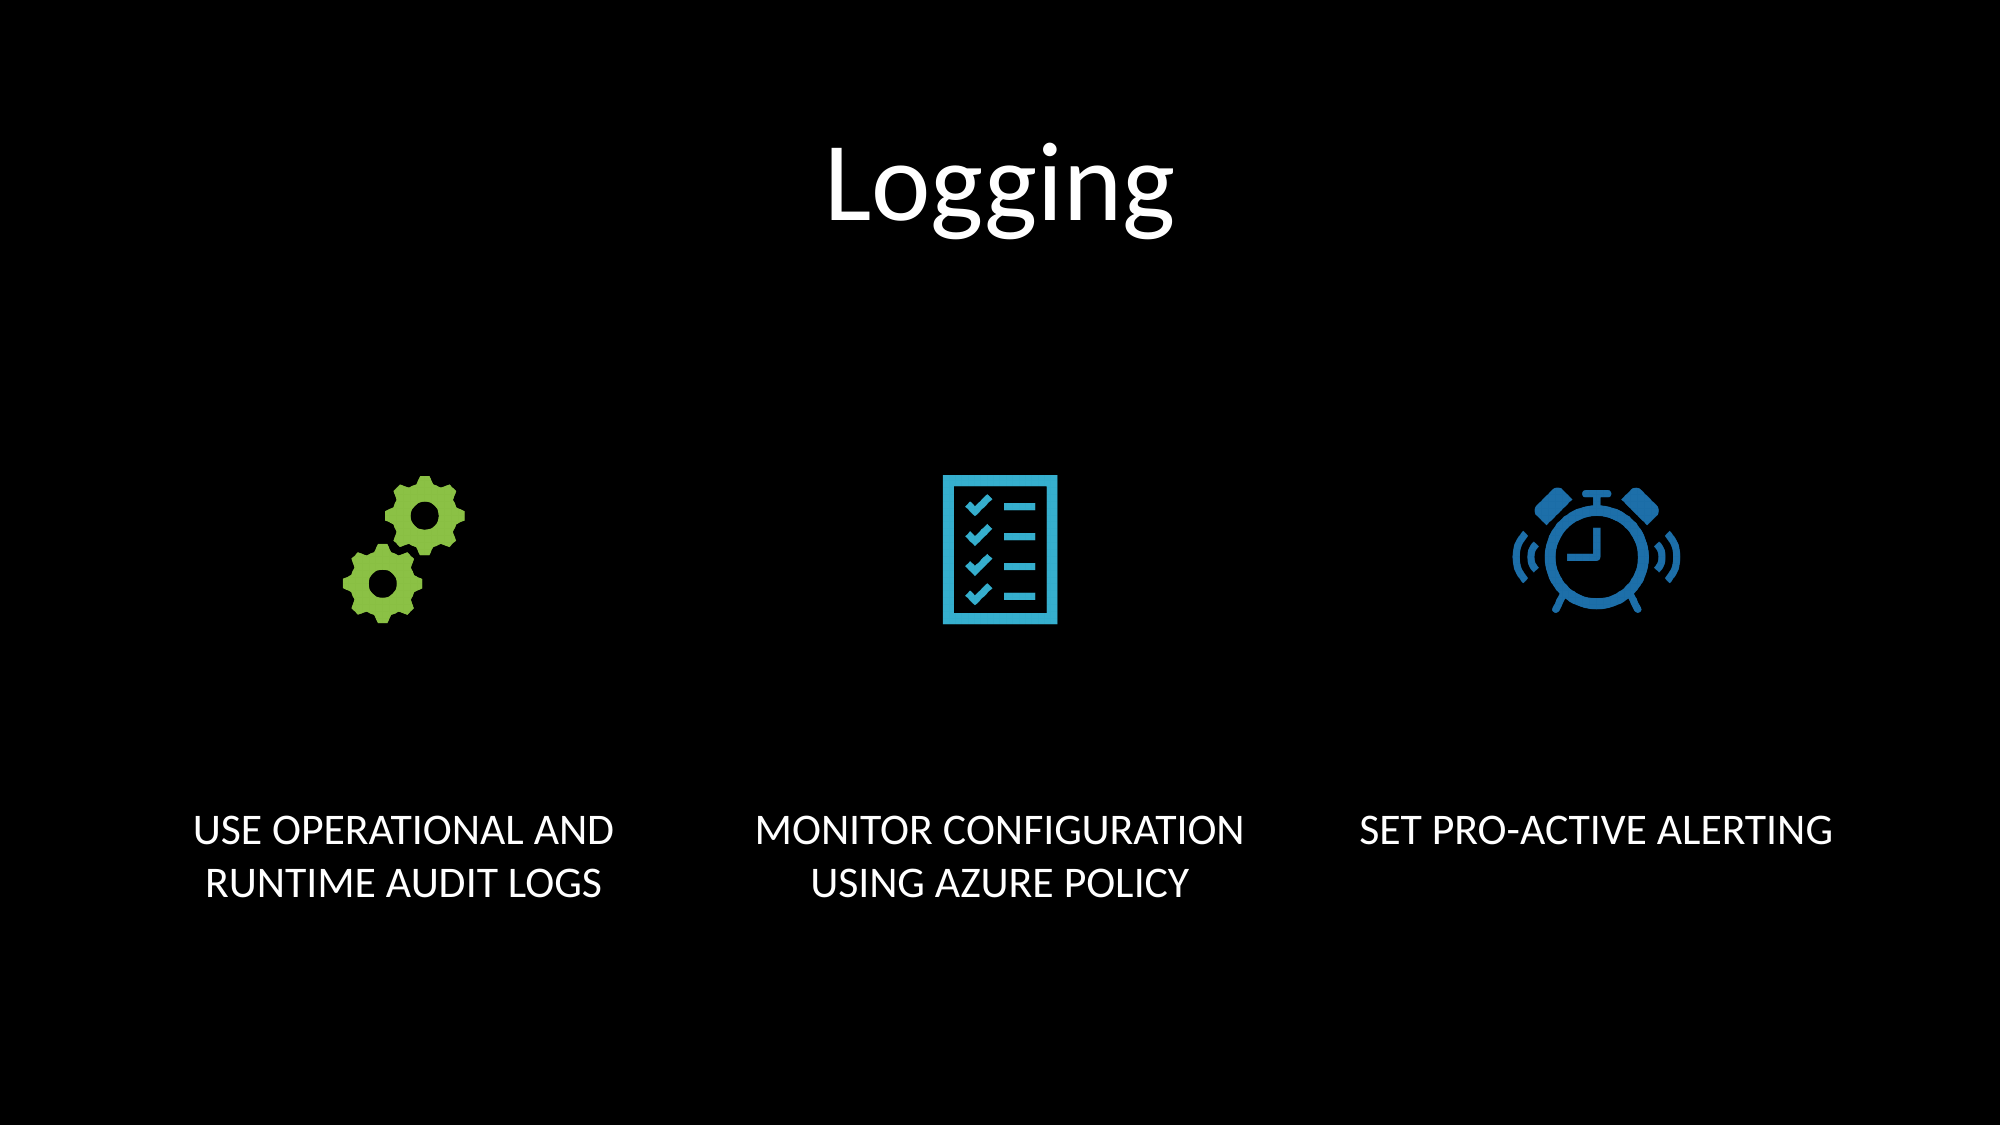

# Logging
Use operational and runtime audit logs
Monitor configuration using Azure Policy
Set pro-active alerting